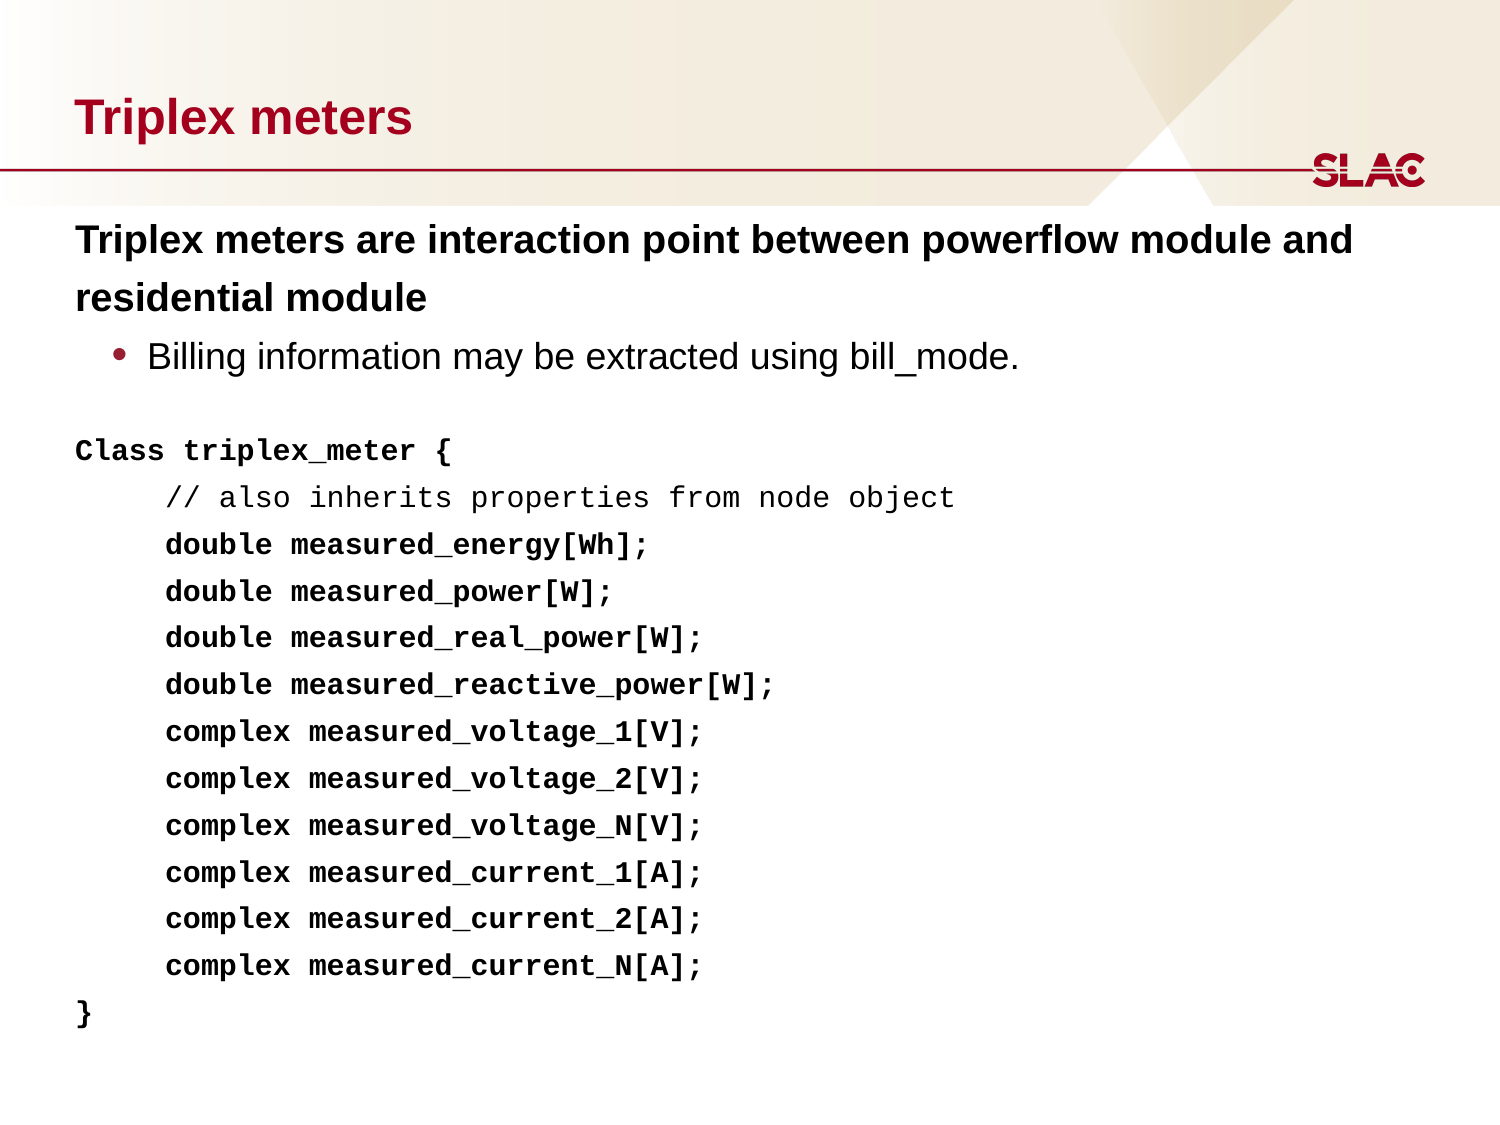

# Triplex meters
Triplex meters are interaction point between powerflow module and residential module
Billing information may be extracted using bill_mode.

Class triplex_meter {
	// also inherits properties from node object
	double measured_energy[Wh];
	double measured_power[W];
	double measured_real_power[W];
	double measured_reactive_power[W];
	complex measured_voltage_1[V];
	complex measured_voltage_2[V];
	complex measured_voltage_N[V];
	complex measured_current_1[A];
	complex measured_current_2[A];
	complex measured_current_N[A];
}